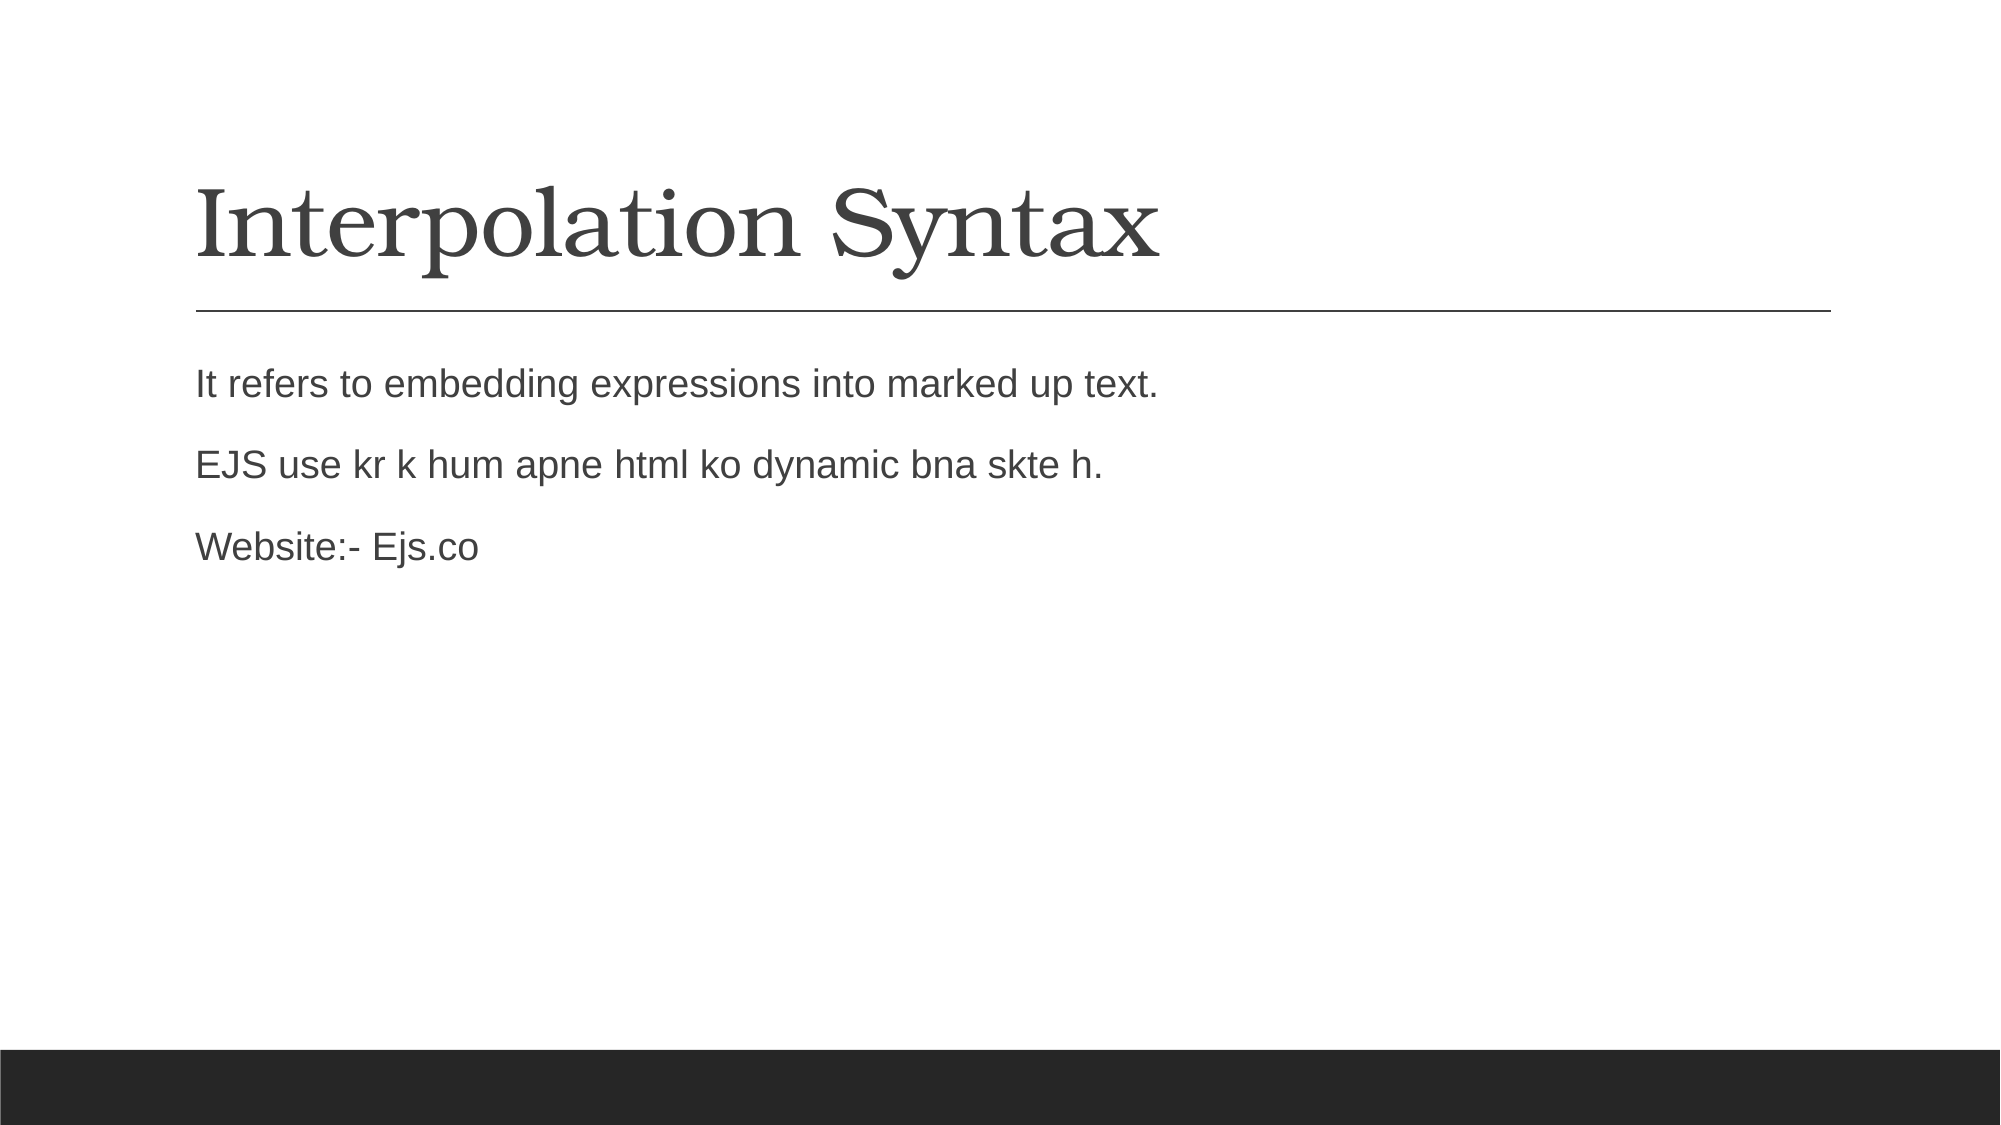

# Interpolation Syntax
It refers to embedding expressions into marked up text.
EJS use kr k hum apne html ko dynamic bna skte h.
Website:- Ejs.co